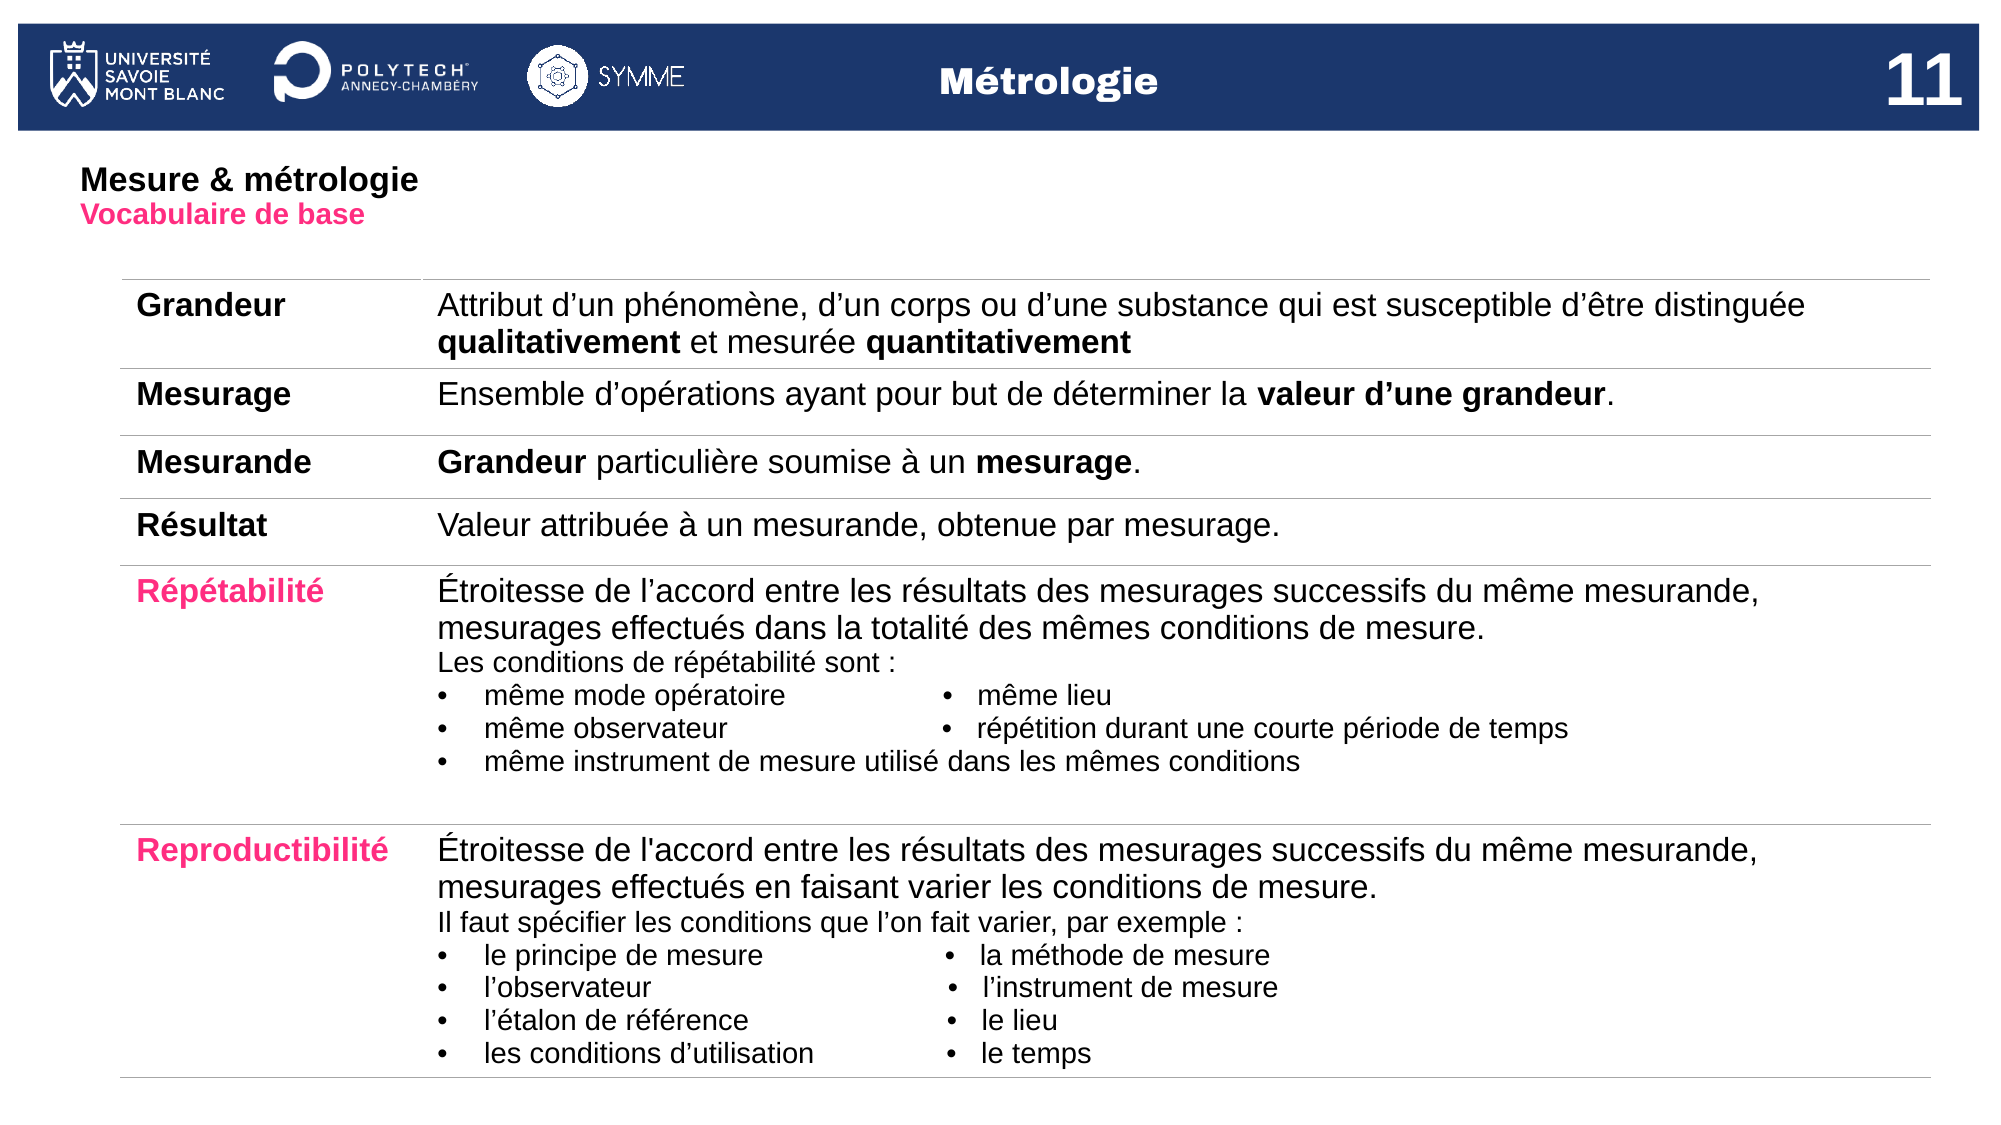

11
# Mesure & métrologie Vocabulaire de base
| Grandeur | Attribut d’un phénomène, d’un corps ou d’une substance qui est susceptible d’être distinguée qualitativement et mesurée quantitativement |
| --- | --- |
| Mesurage | Ensemble d’opérations ayant pour but de déterminer la valeur d’une grandeur. |
| Mesurande | Grandeur particulière soumise à un mesurage. |
| Résultat | Valeur attribuée à un mesurande, obtenue par mesurage. |
| Répétabilité | Étroitesse de l’accord entre les résultats des mesurages successifs du même mesurande, mesurages effectués dans la totalité des mêmes conditions de mesure. Les conditions de répétabilité sont : même mode opératoire • même lieu même observateur • répétition durant une courte période de temps même instrument de mesure utilisé dans les mêmes conditions |
| Reproductibilité | Étroitesse de l'accord entre les résultats des mesurages successifs du même mesurande, mesurages effectués en faisant varier les conditions de mesure. Il faut spécifier les conditions que l’on fait varier, par exemple : le principe de mesure • la méthode de mesure l’observateur • l’instrument de mesure l’étalon de référence • le lieu les conditions d’utilisation • le temps |